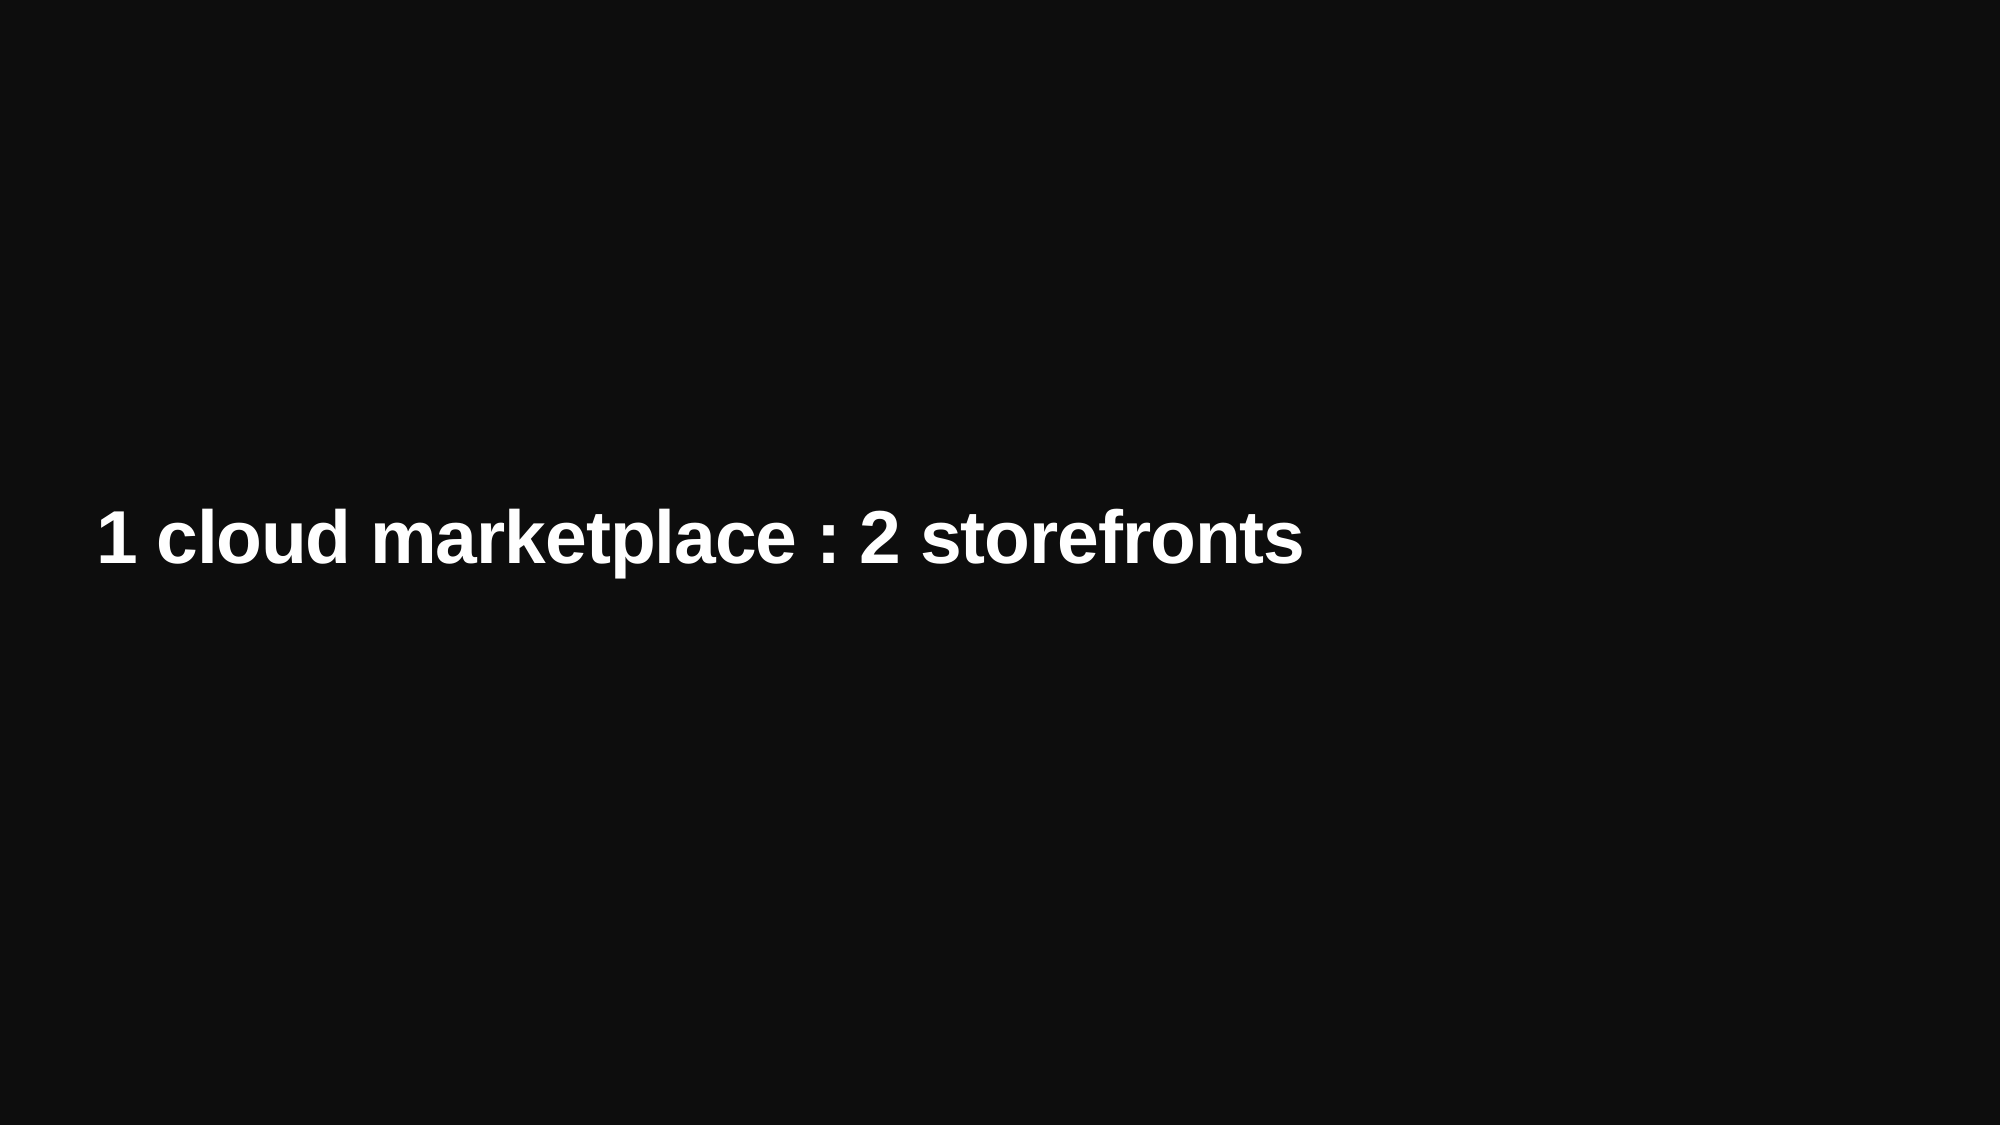

# 1 cloud marketplace : 2 storefronts